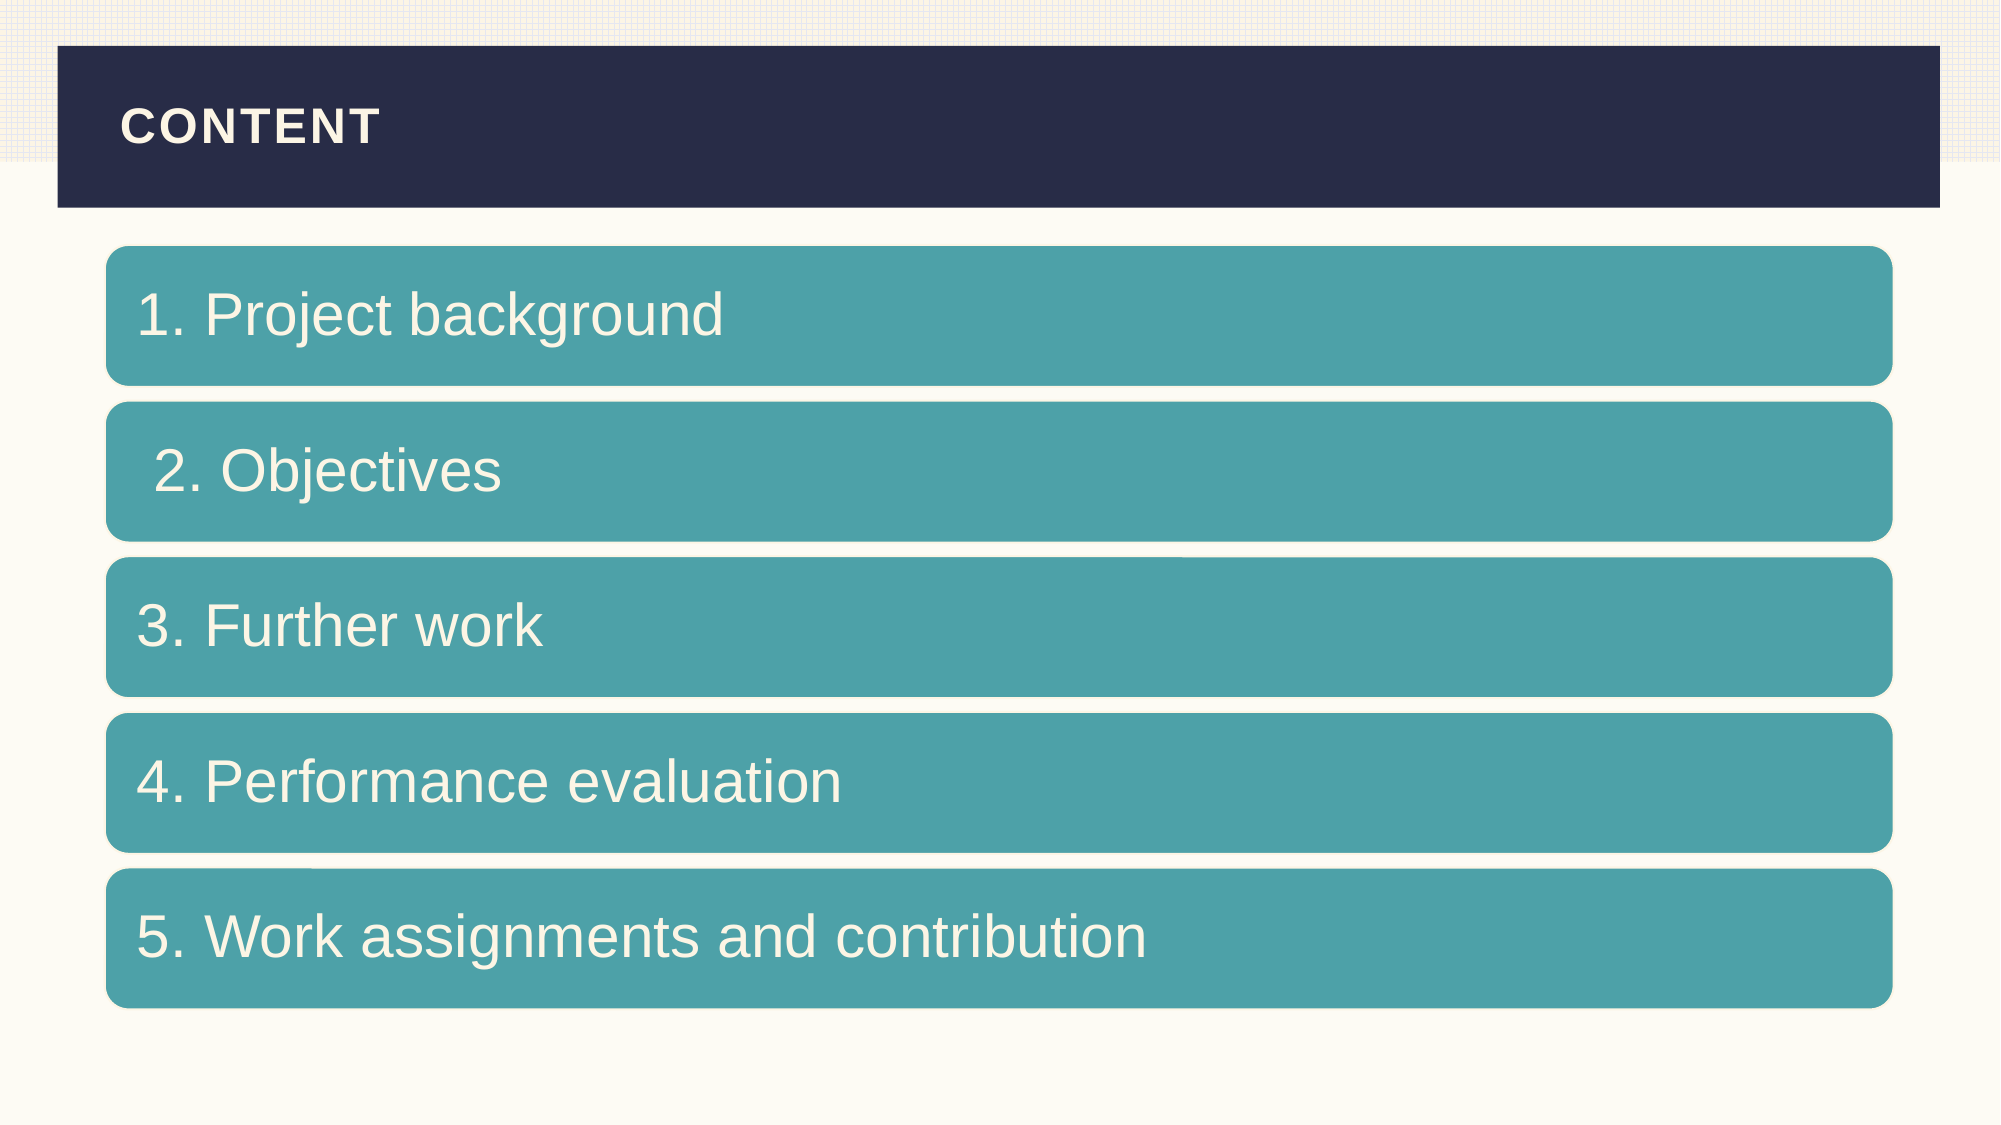

# CONTENT
1. Project background
 2. Objectives
3. Further work
4. Performance evaluation
5. Work assignments and contribution